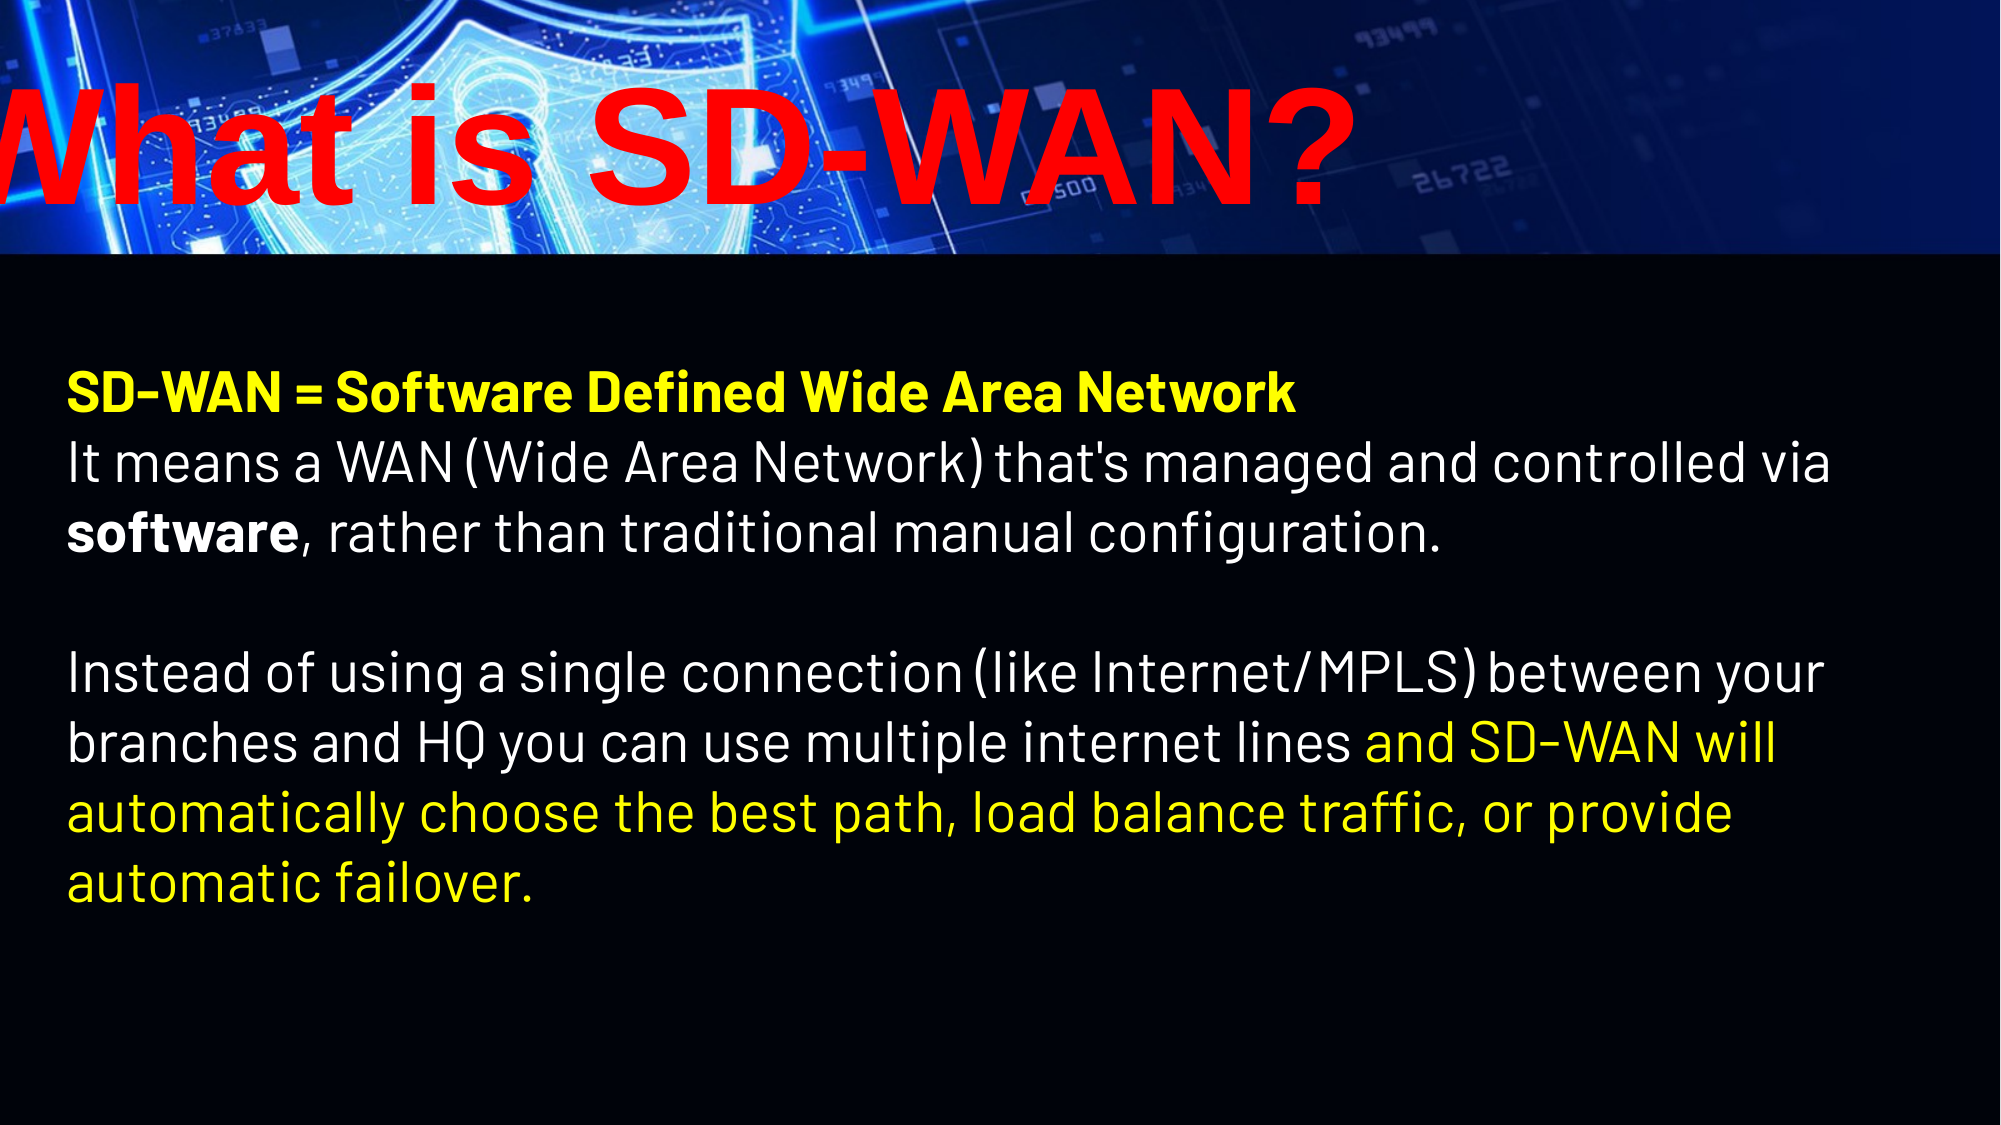

What is SD-WAN?
SD-WAN = Software Defined Wide Area Network
It means a WAN (Wide Area Network) that's managed and controlled via software, rather than traditional manual configuration.

Instead of using a single connection (like Internet/MPLS) between your branches and HQ you can use multiple internet lines and SD-WAN will automatically choose the best path, load balance traffic, or provide automatic failover.